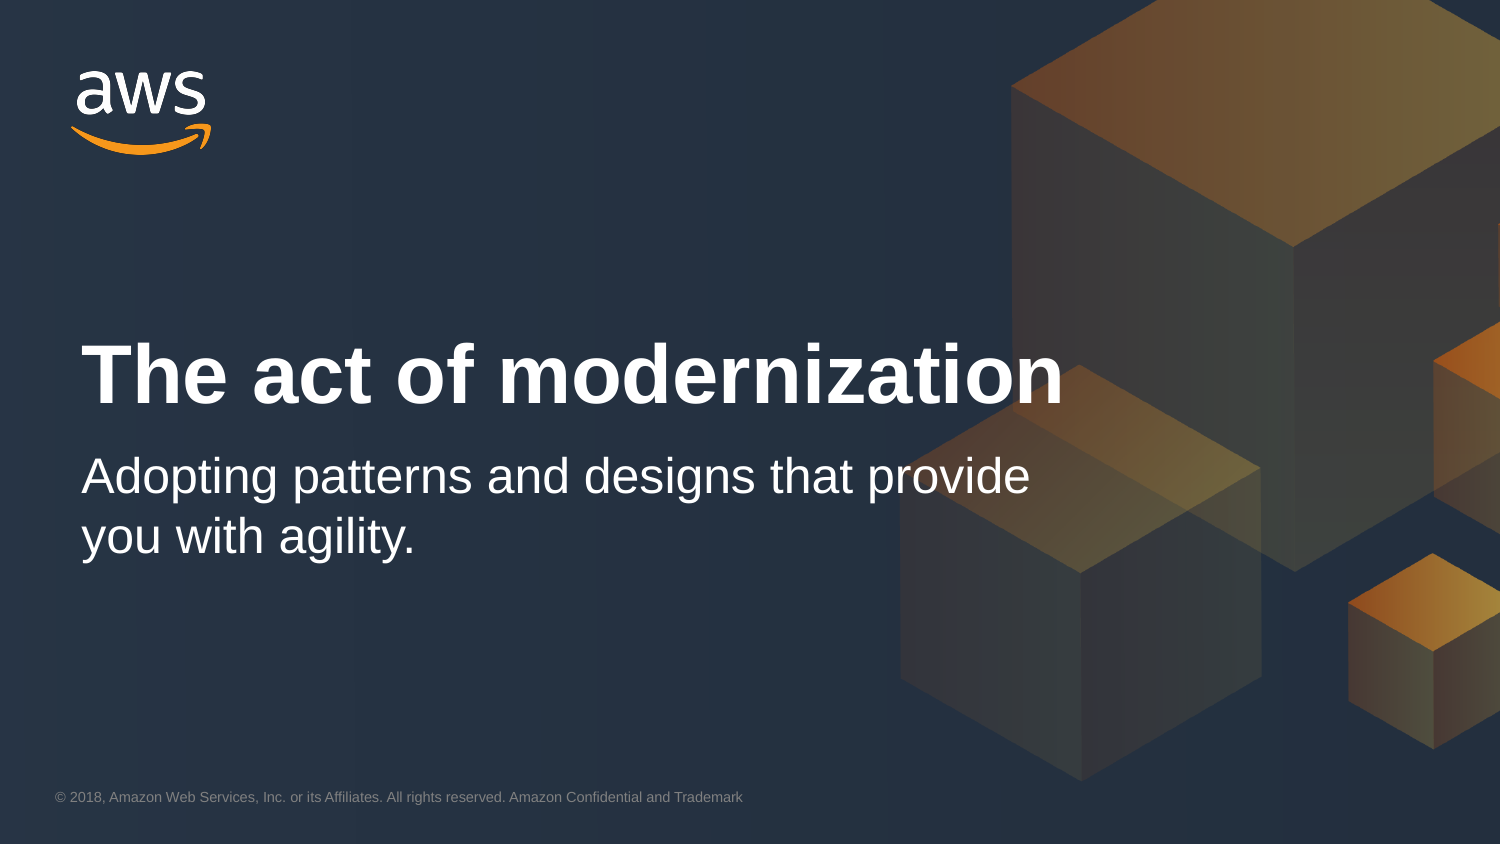

The act of modernization
Adopting patterns and designs that provide you with agility.